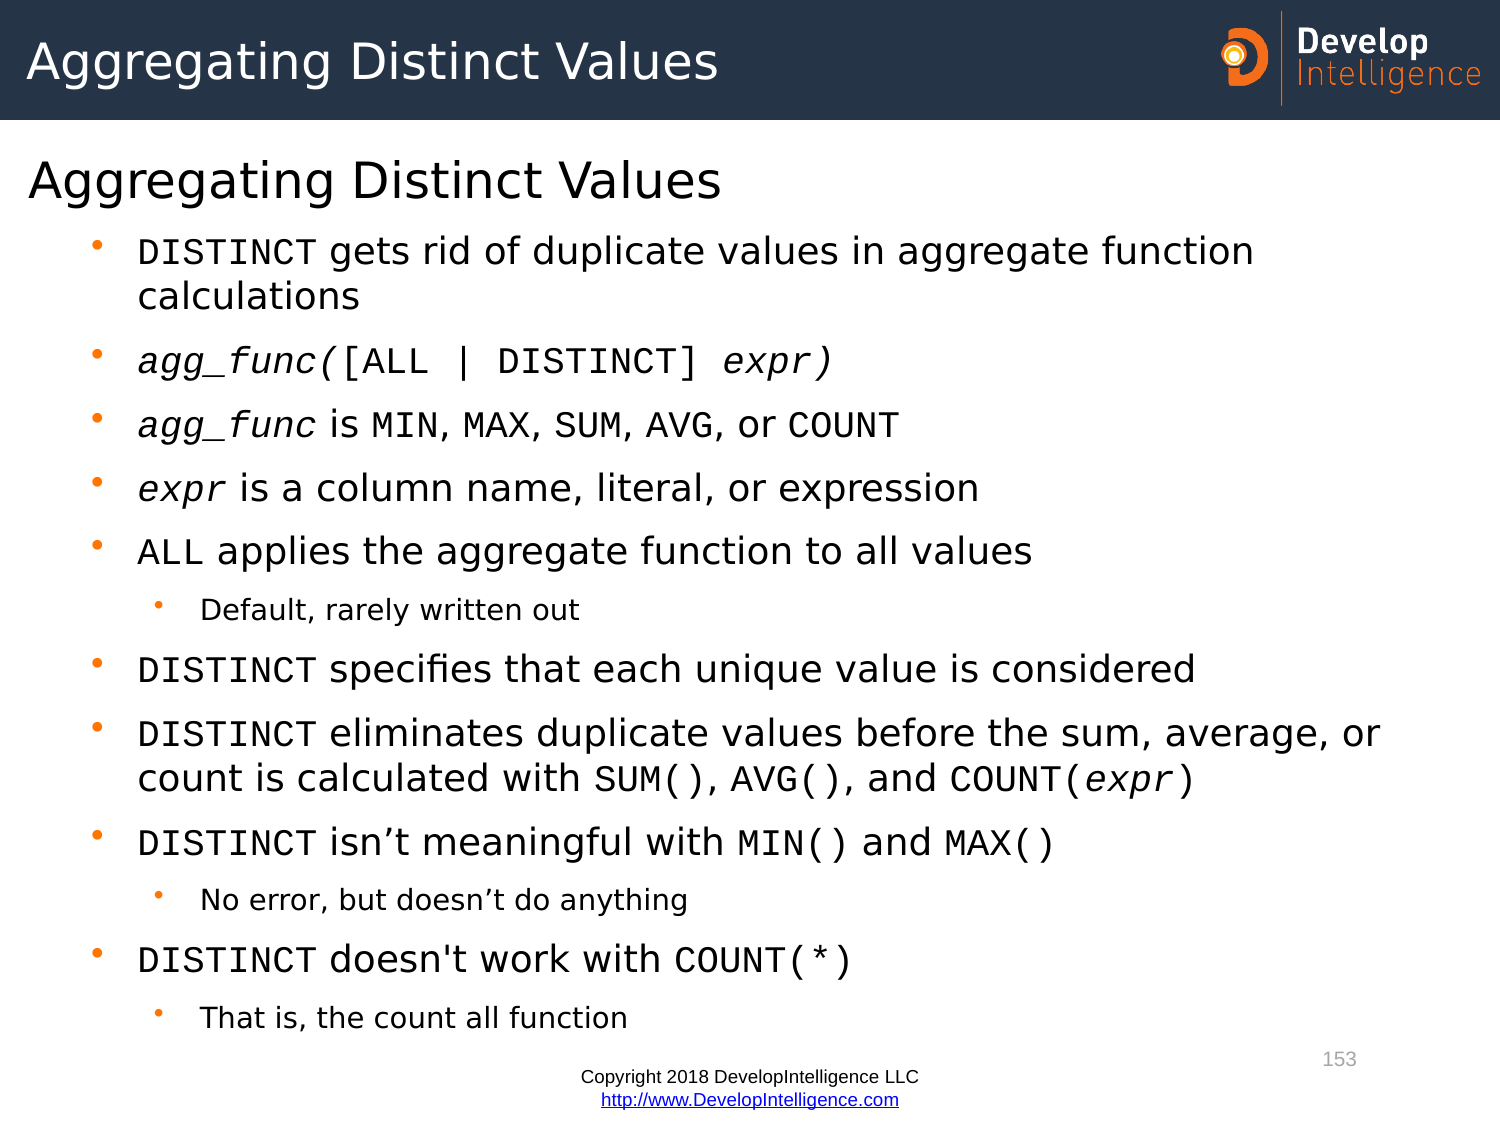

# Aggregating Distinct Values
Aggregating Distinct Values
DISTINCT gets rid of duplicate values in aggregate function calculations
agg_func([ALL | DISTINCT] expr)
agg_func is MIN, MAX, SUM, AVG, or COUNT
expr is a column name, literal, or expression
ALL applies the aggregate function to all values
Default, rarely written out
DISTINCT specifies that each unique value is considered
DISTINCT eliminates duplicate values before the sum, average, or count is calculated with SUM(), AVG(), and COUNT(expr)
DISTINCT isn’t meaningful with MIN() and MAX()
No error, but doesn’t do anything
DISTINCT doesn't work with COUNT(*)
That is, the count all function

153